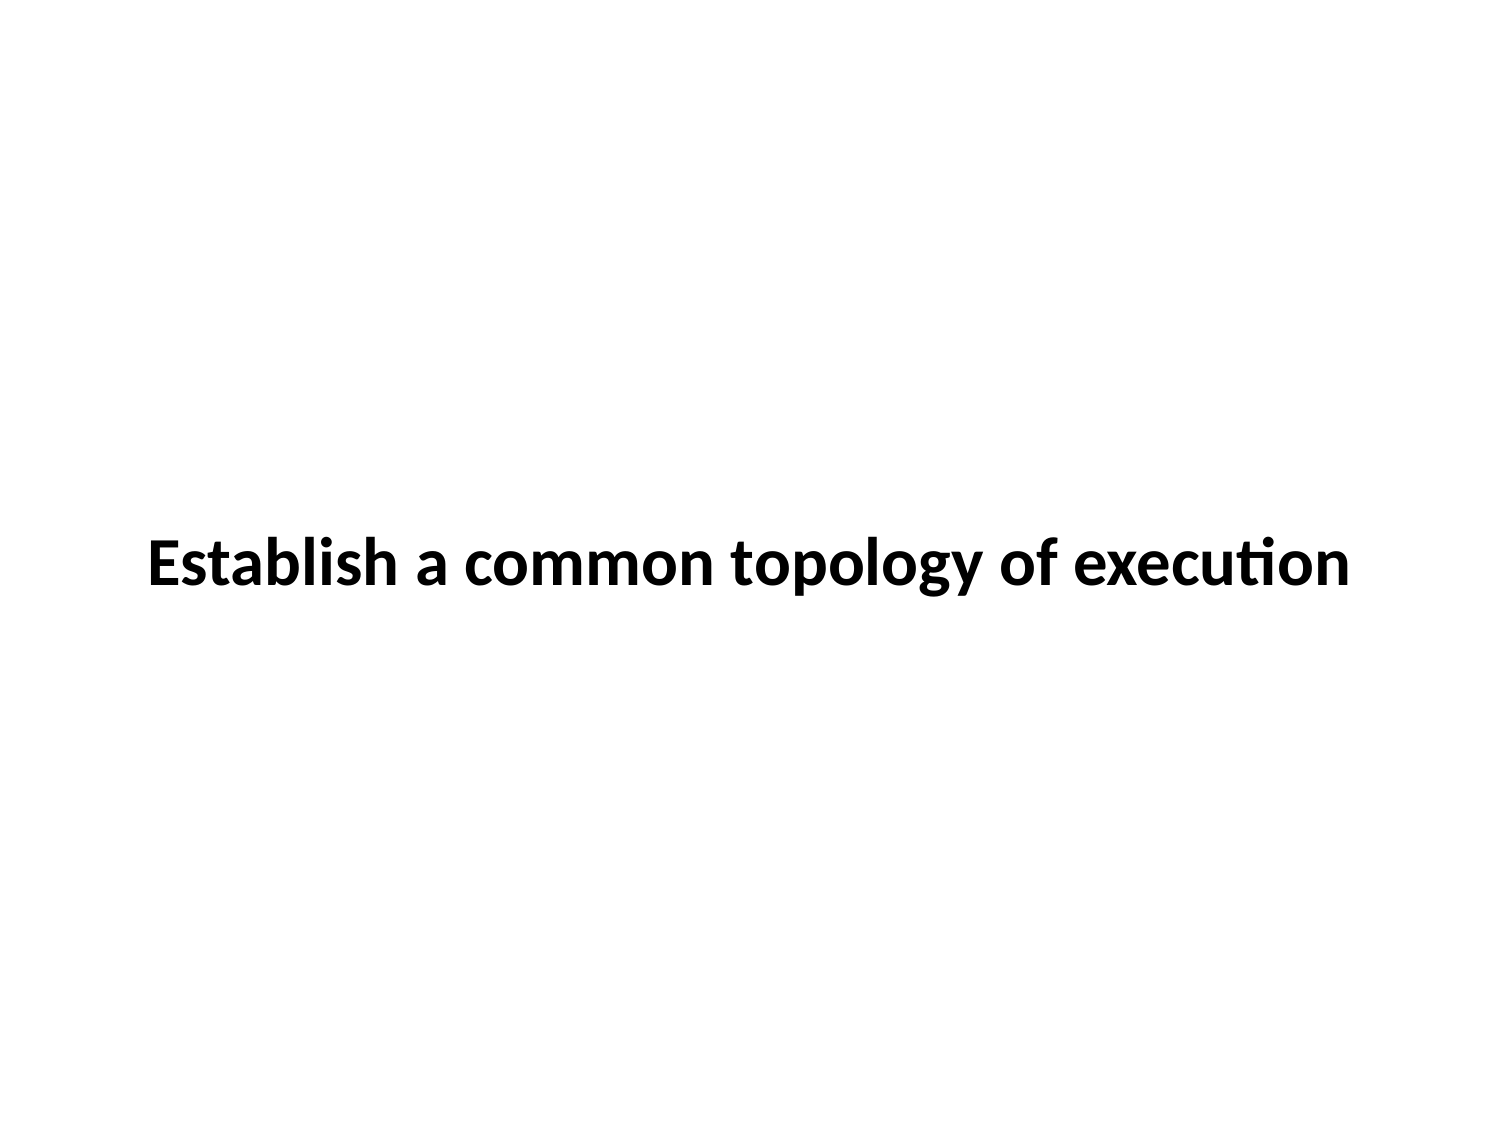

# Establish a common topology of execution